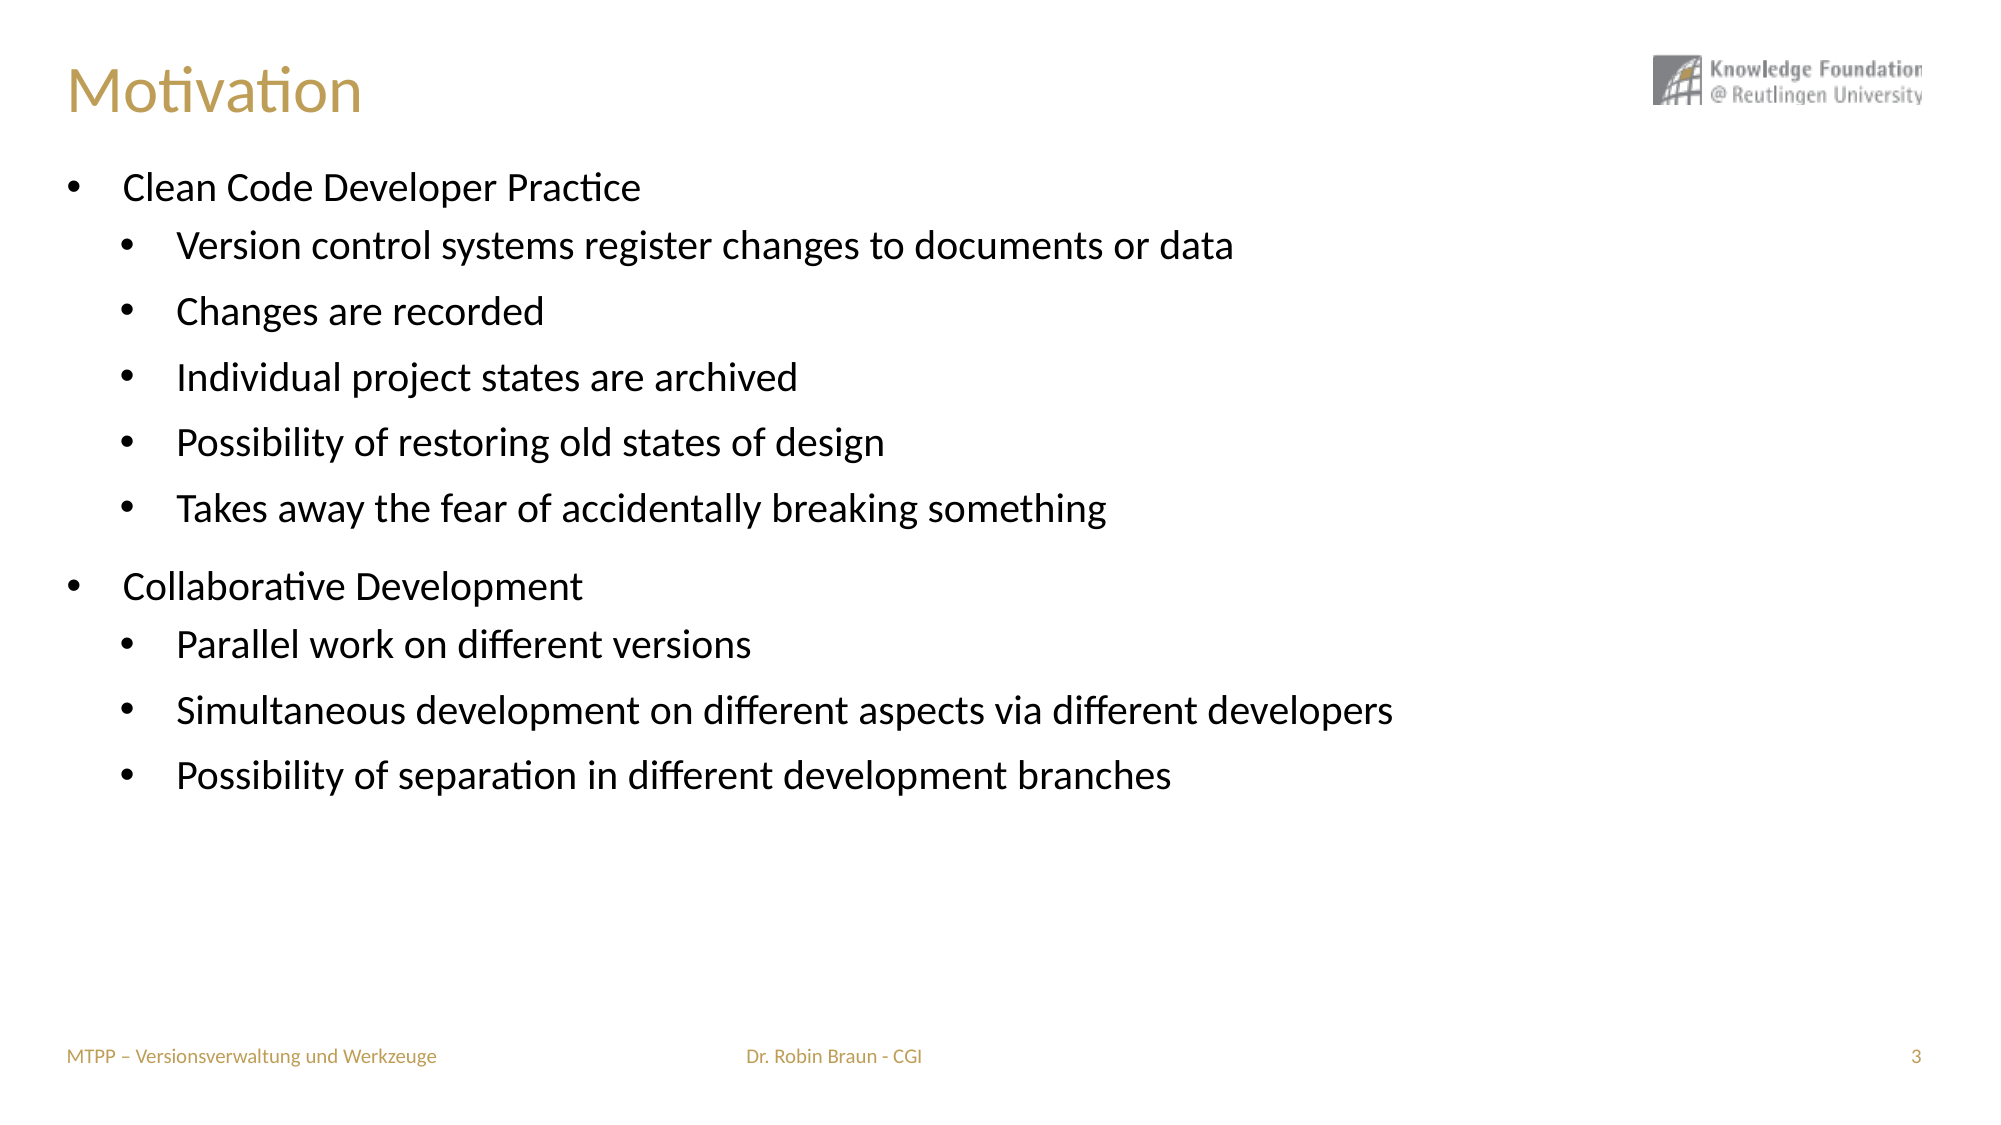

# Motivation
Clean Code Developer Practice
Version control systems register changes to documents or data
Changes are recorded
Individual project states are archived
Possibility of restoring old states of design
Takes away the fear of accidentally breaking something
Collaborative Development
Parallel work on different versions
Simultaneous development on different aspects via different developers
Possibility of separation in different development branches